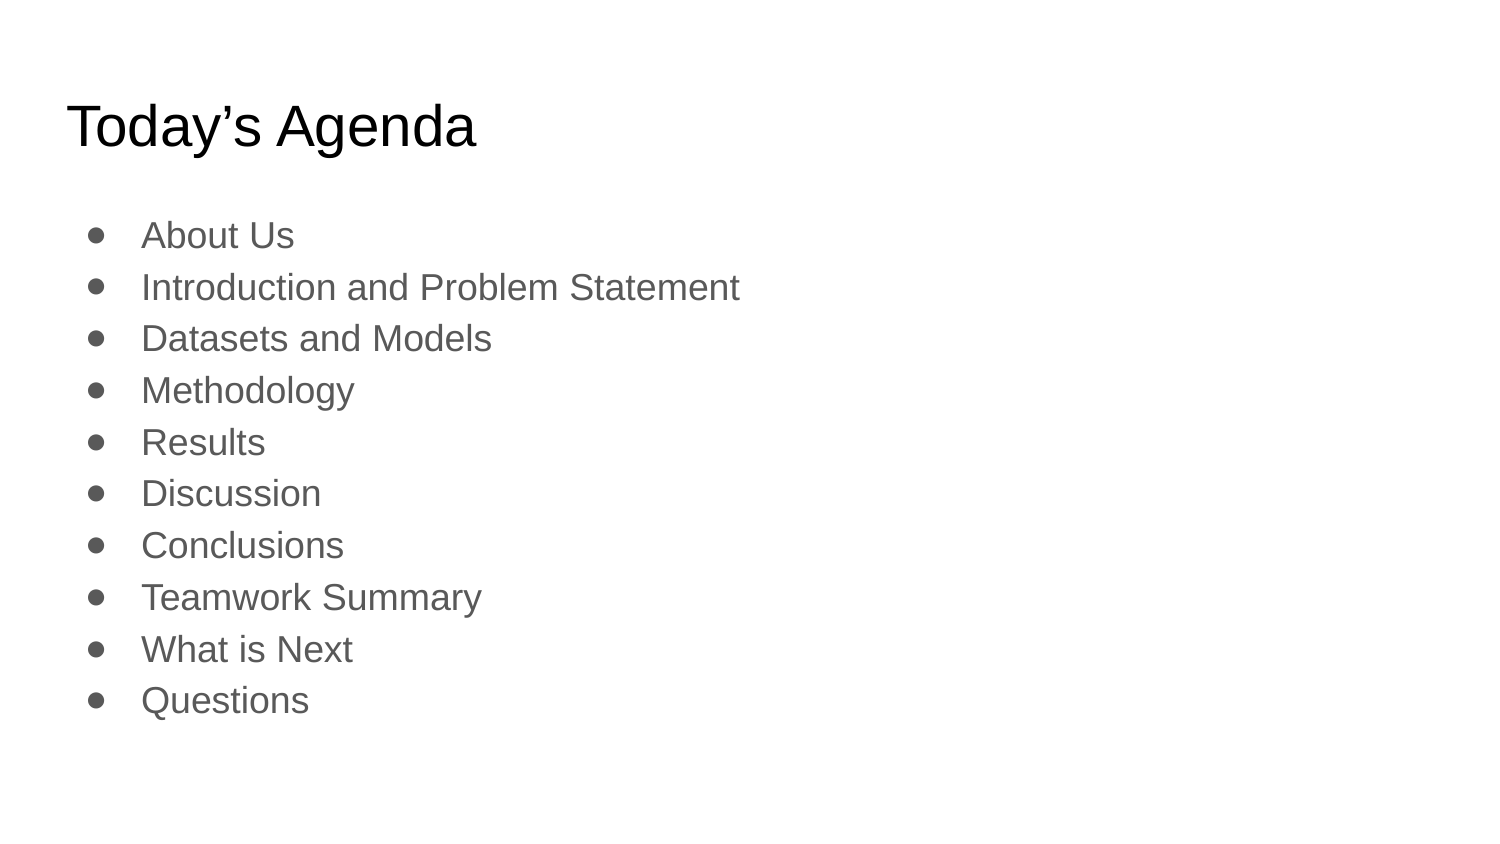

# Today’s Agenda
About Us
Introduction and Problem Statement
Datasets and Models
Methodology
Results
Discussion
Conclusions
Teamwork Summary
What is Next
Questions